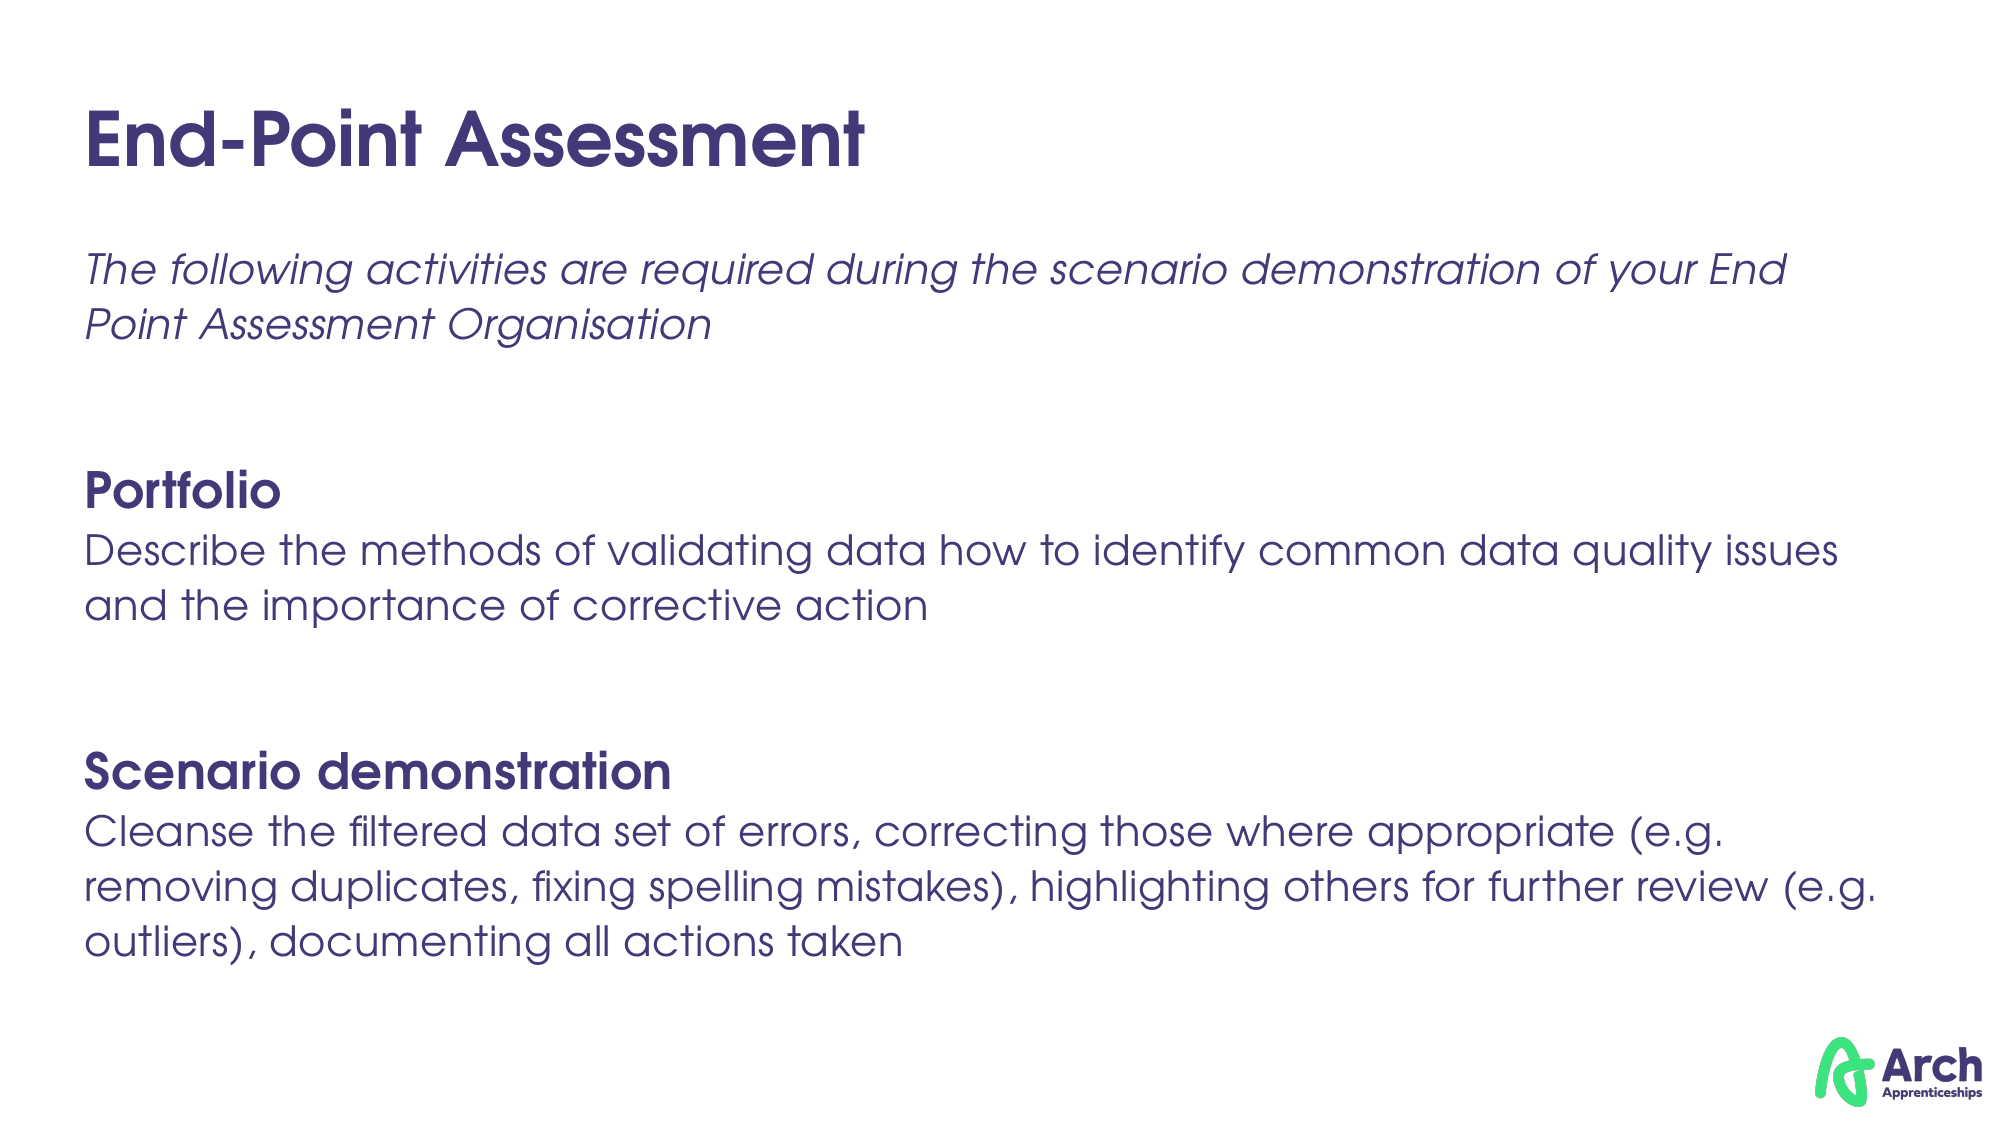

# End-Point Assessment
The following activities are required during the scenario demonstration of your End Point Assessment Organisation

Portfolio
Describe the methods of validating data how to identify common data quality issues and the importance of corrective action

Scenario demonstration
Cleanse the filtered data set of errors, correcting those where appropriate (e.g. removing duplicates, fixing spelling mistakes), highlighting others for further review (e.g. outliers), documenting all actions taken